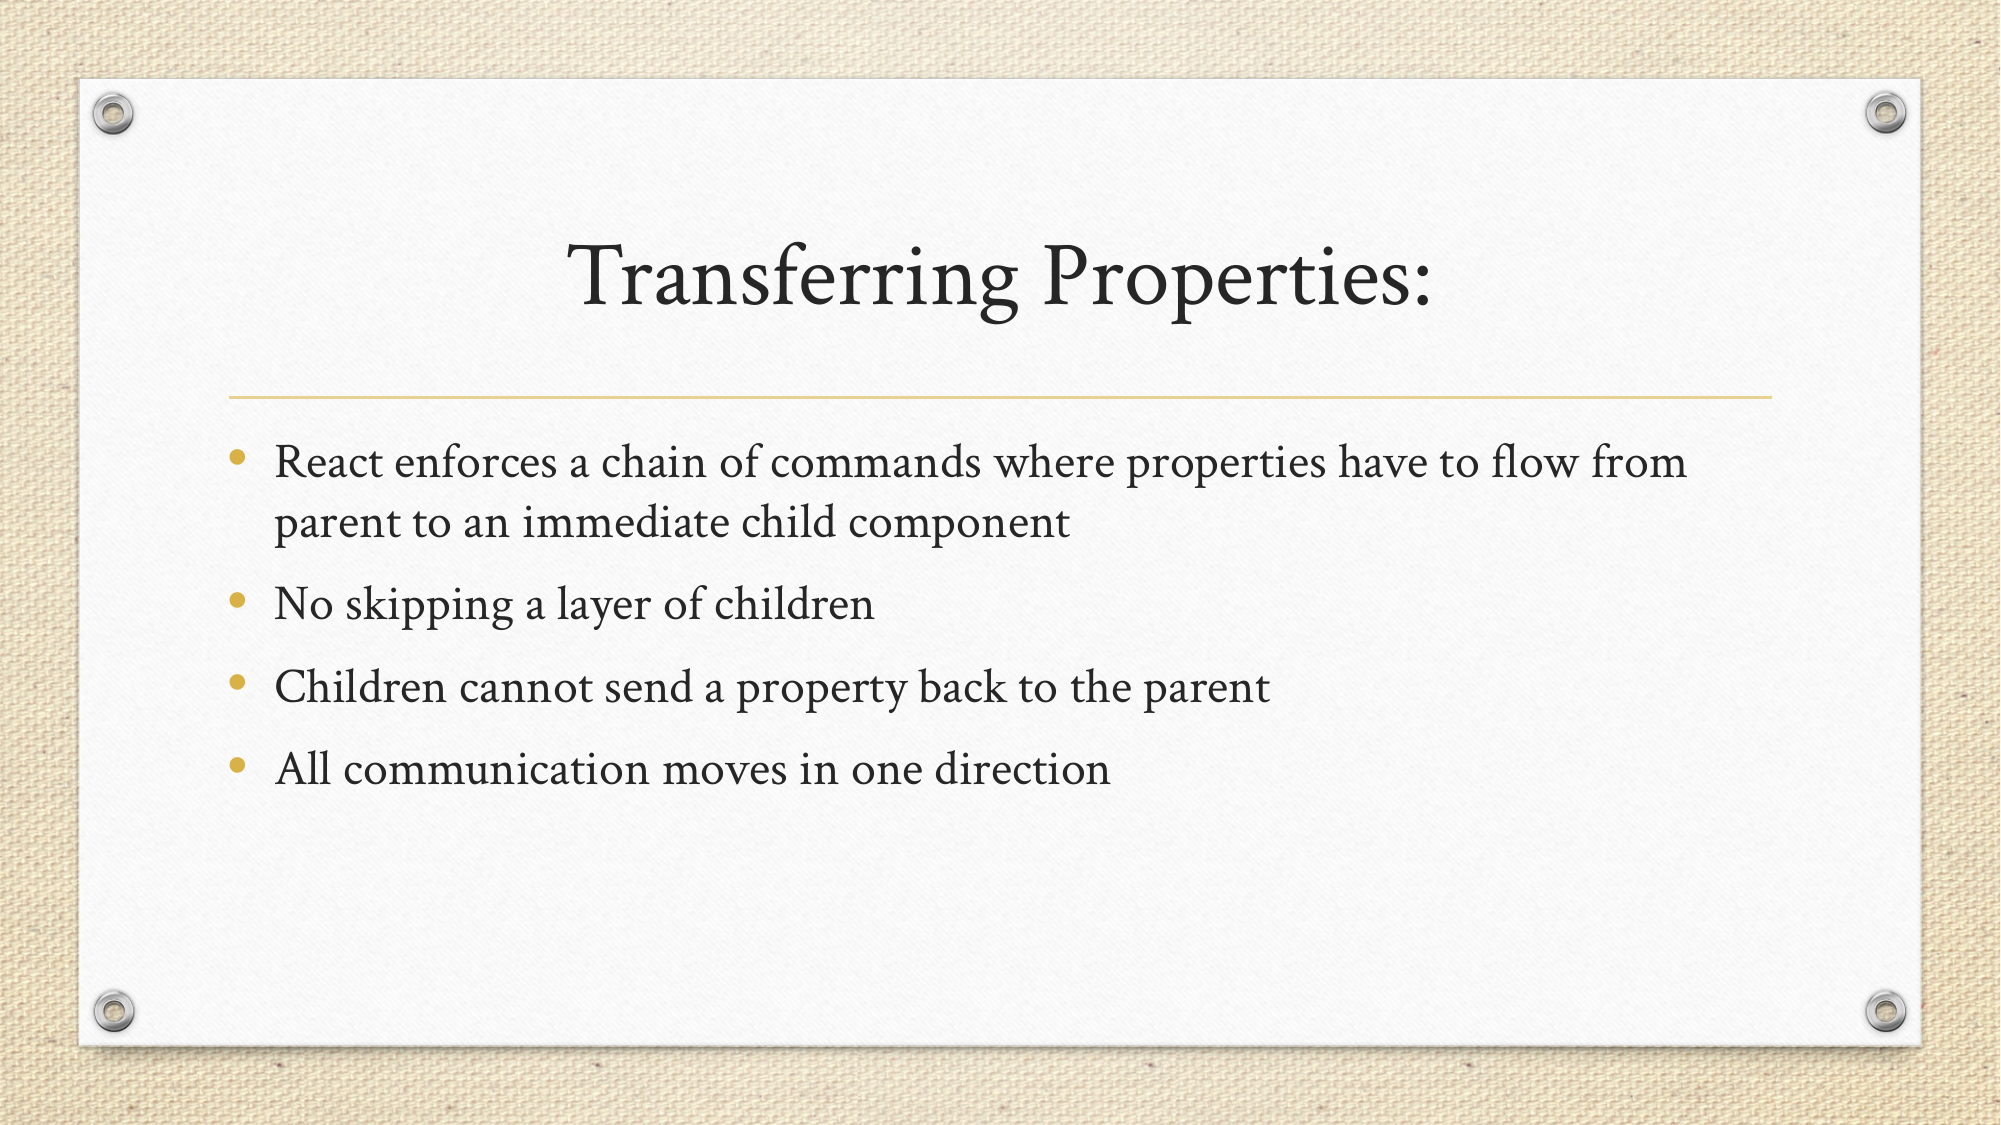

# Transferring Properties:
React enforces a chain of commands where properties have to flow from parent to an immediate child component
No skipping a layer of children
Children cannot send a property back to the parent
All communication moves in one direction